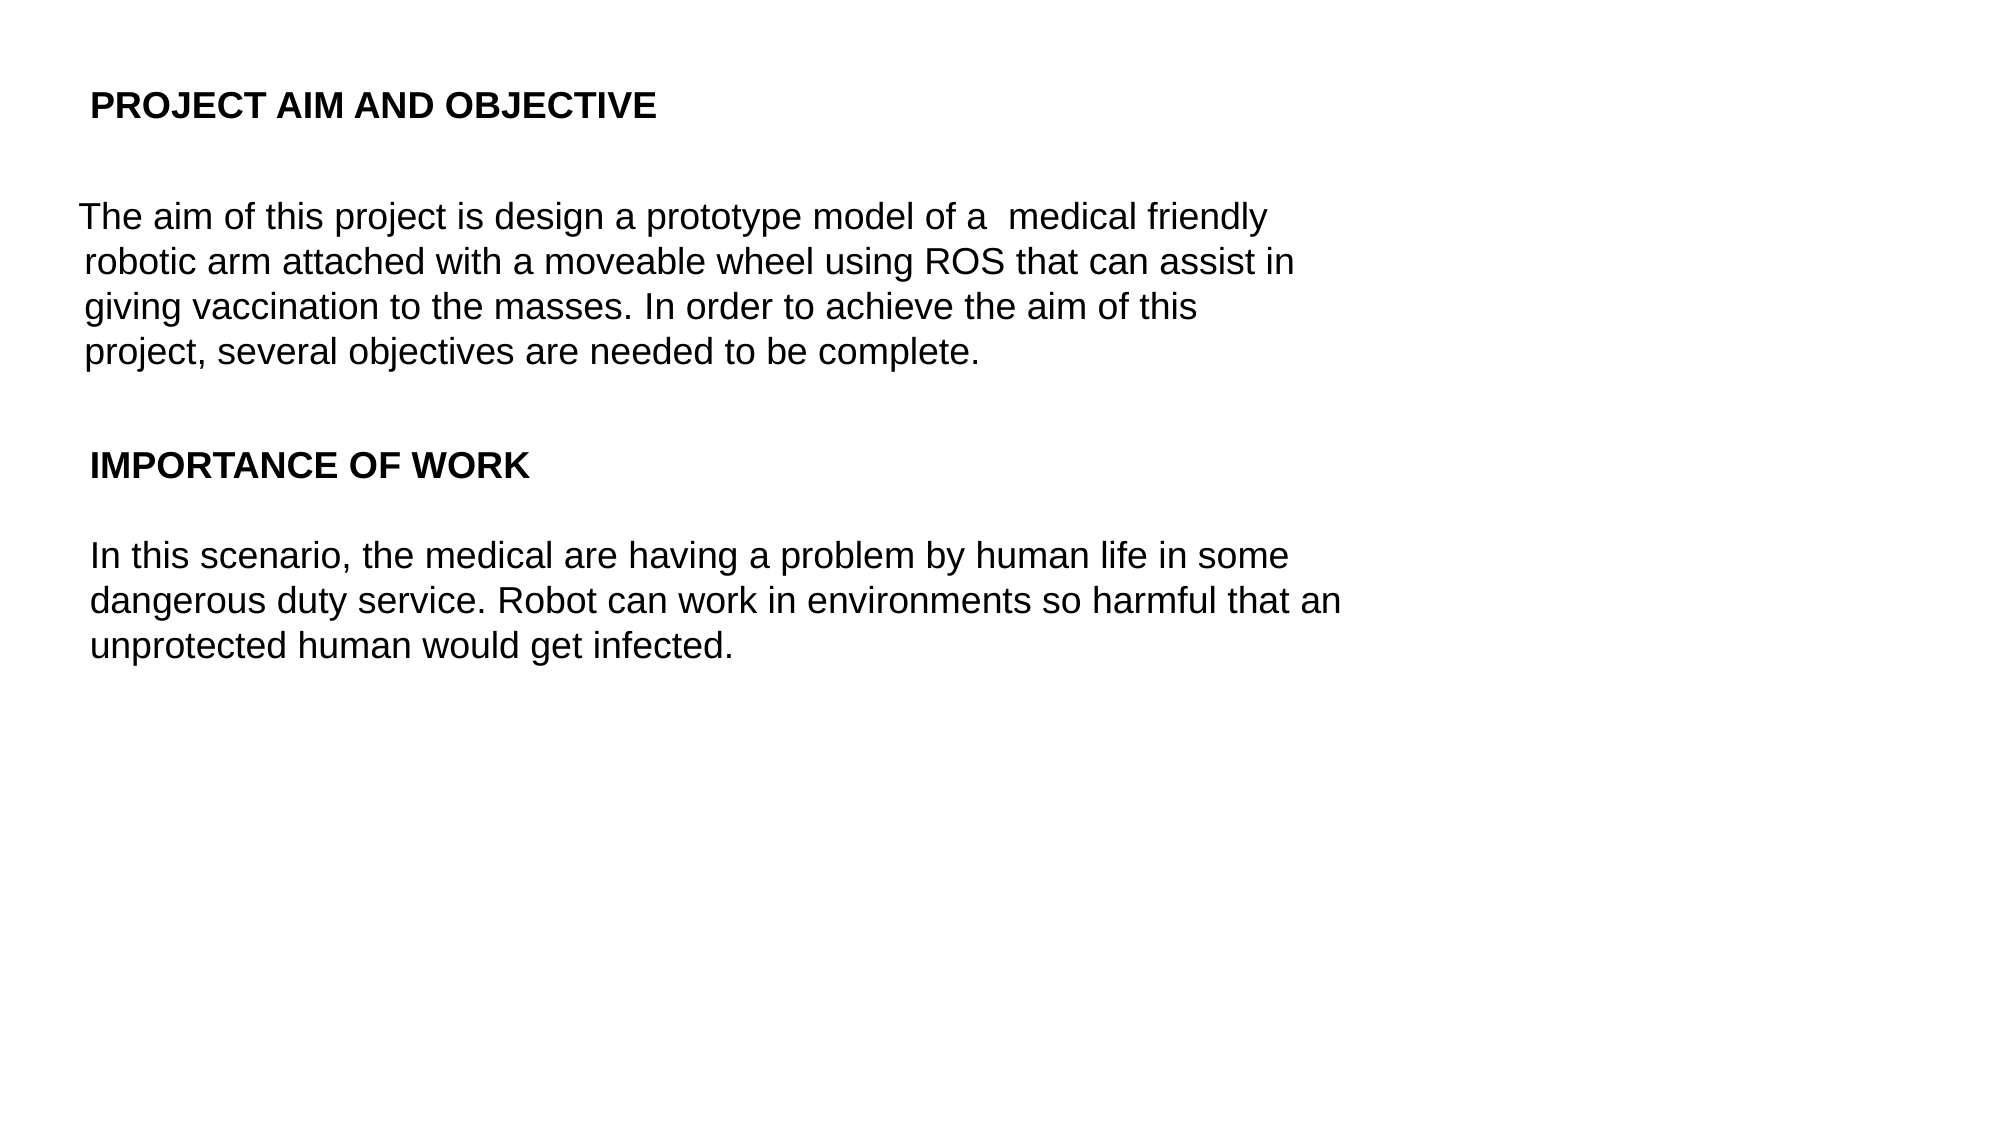

# PROJECT AIM AND OBJECTIVE
   The aim of this project is design a prototype model of a  medical friendly robotic arm attached with a moveable wheel using ROS that can assist in giving vaccination to the masses. In order to achieve the aim of this project, several objectives are needed to be complete.

IMPORTANCE OF WORK

In this scenario, the medical are having a problem by human life in some dangerous duty service. Robot can work in environments so harmful that an unprotected human would get infected.